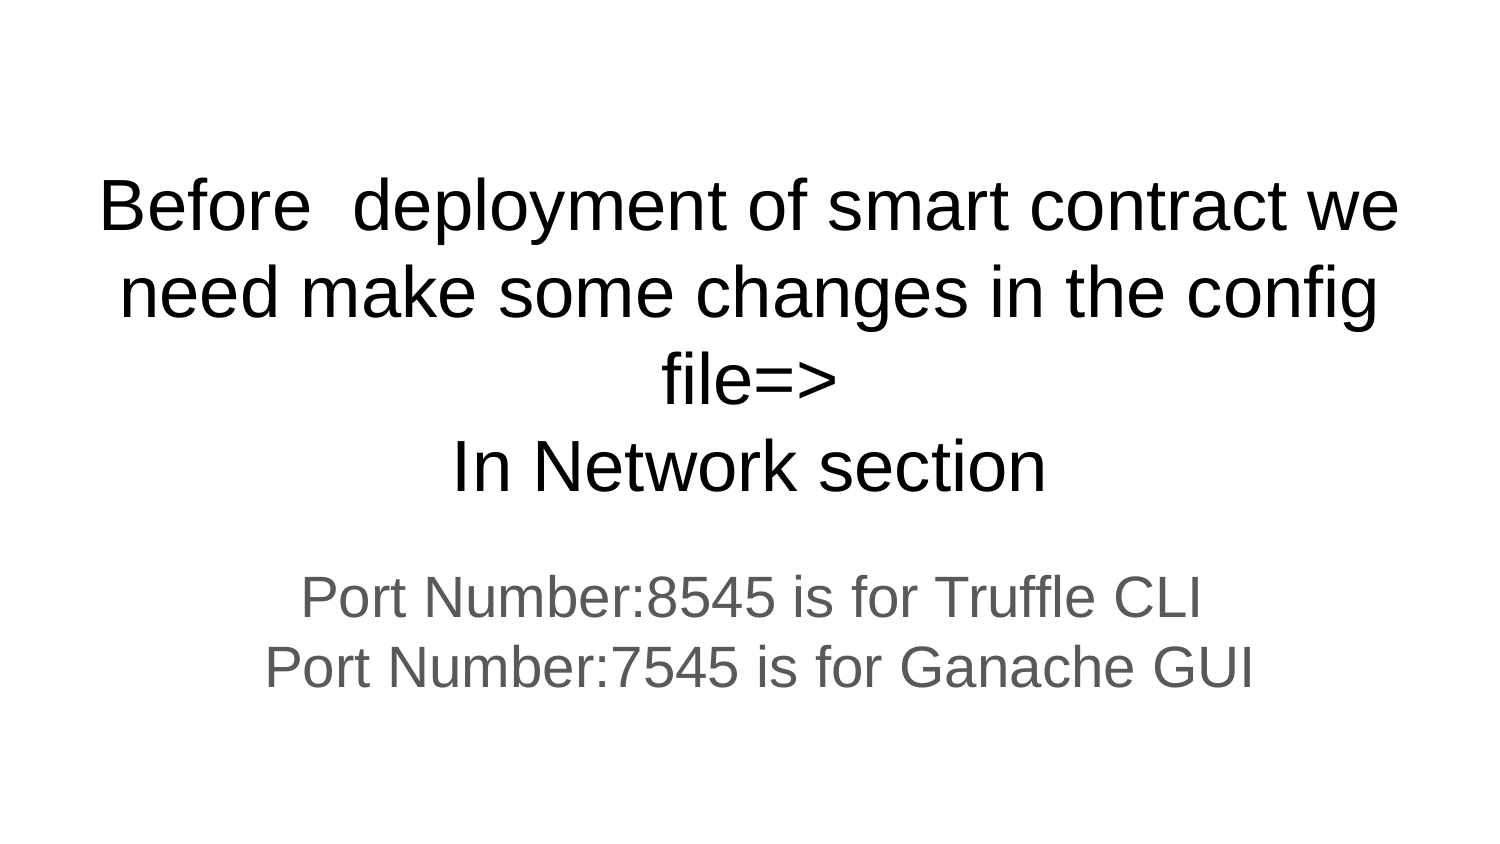

# Before  deployment of smart contract we need make some changes in the config file=>
In Network section
Port Number:8545 is for Truffle CLI
Port Number:7545 is for Ganache GUI